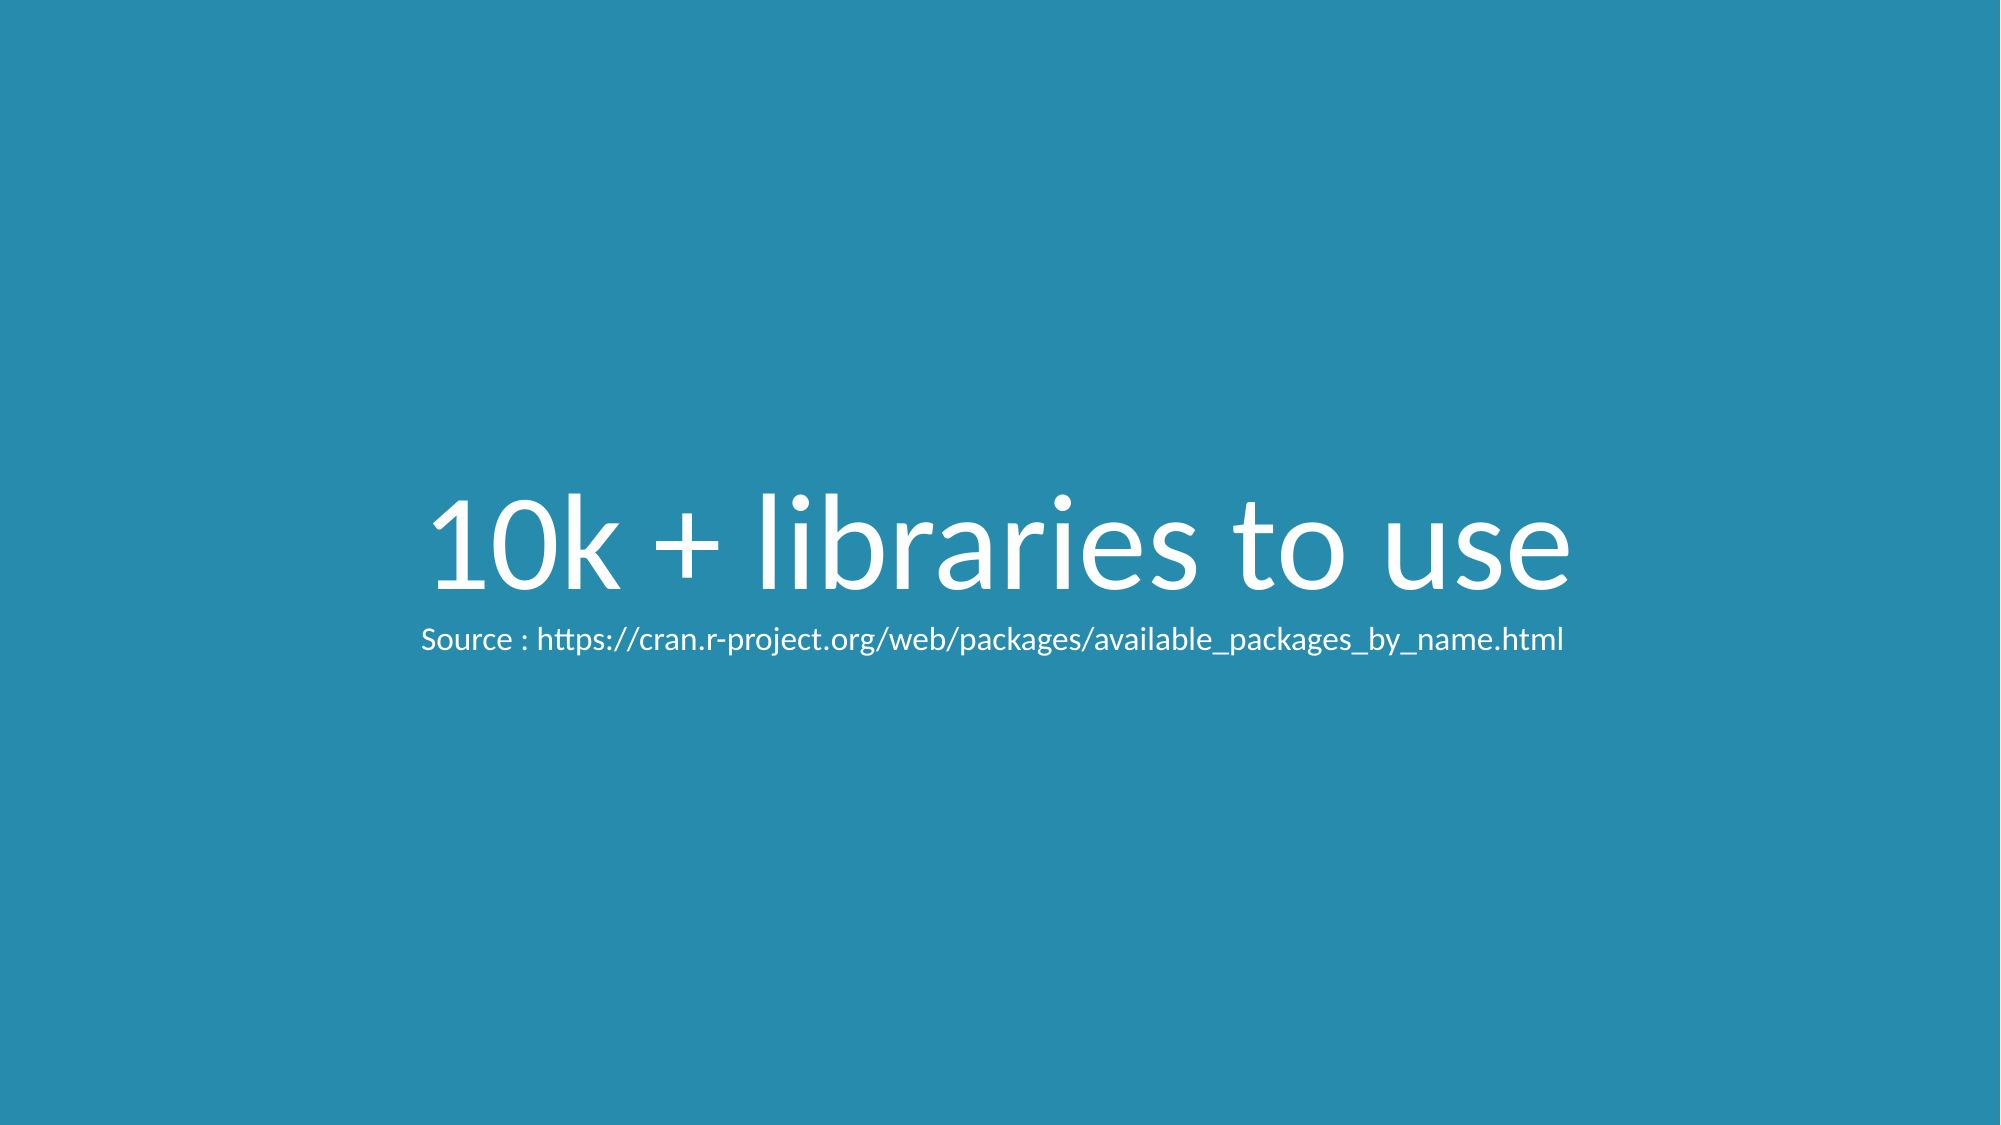

10k + libraries to use
Source : https://cran.r-project.org/web/packages/available_packages_by_name.html